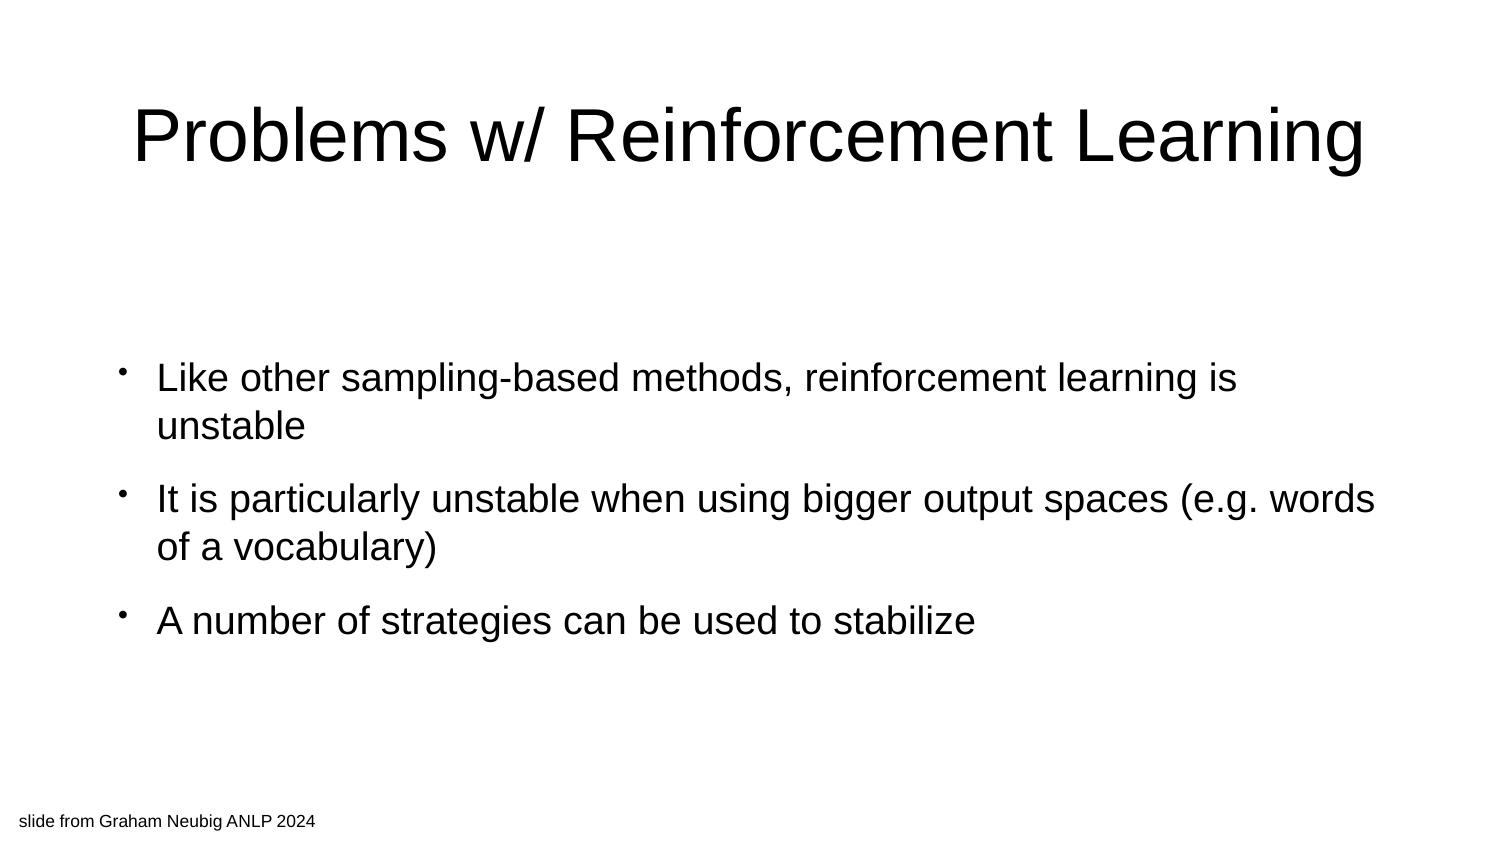

# Problems w/ Reinforcement Learning
Like other sampling-based methods, reinforcement learning is unstable
It is particularly unstable when using bigger output spaces (e.g. words of a vocabulary)
A number of strategies can be used to stabilize